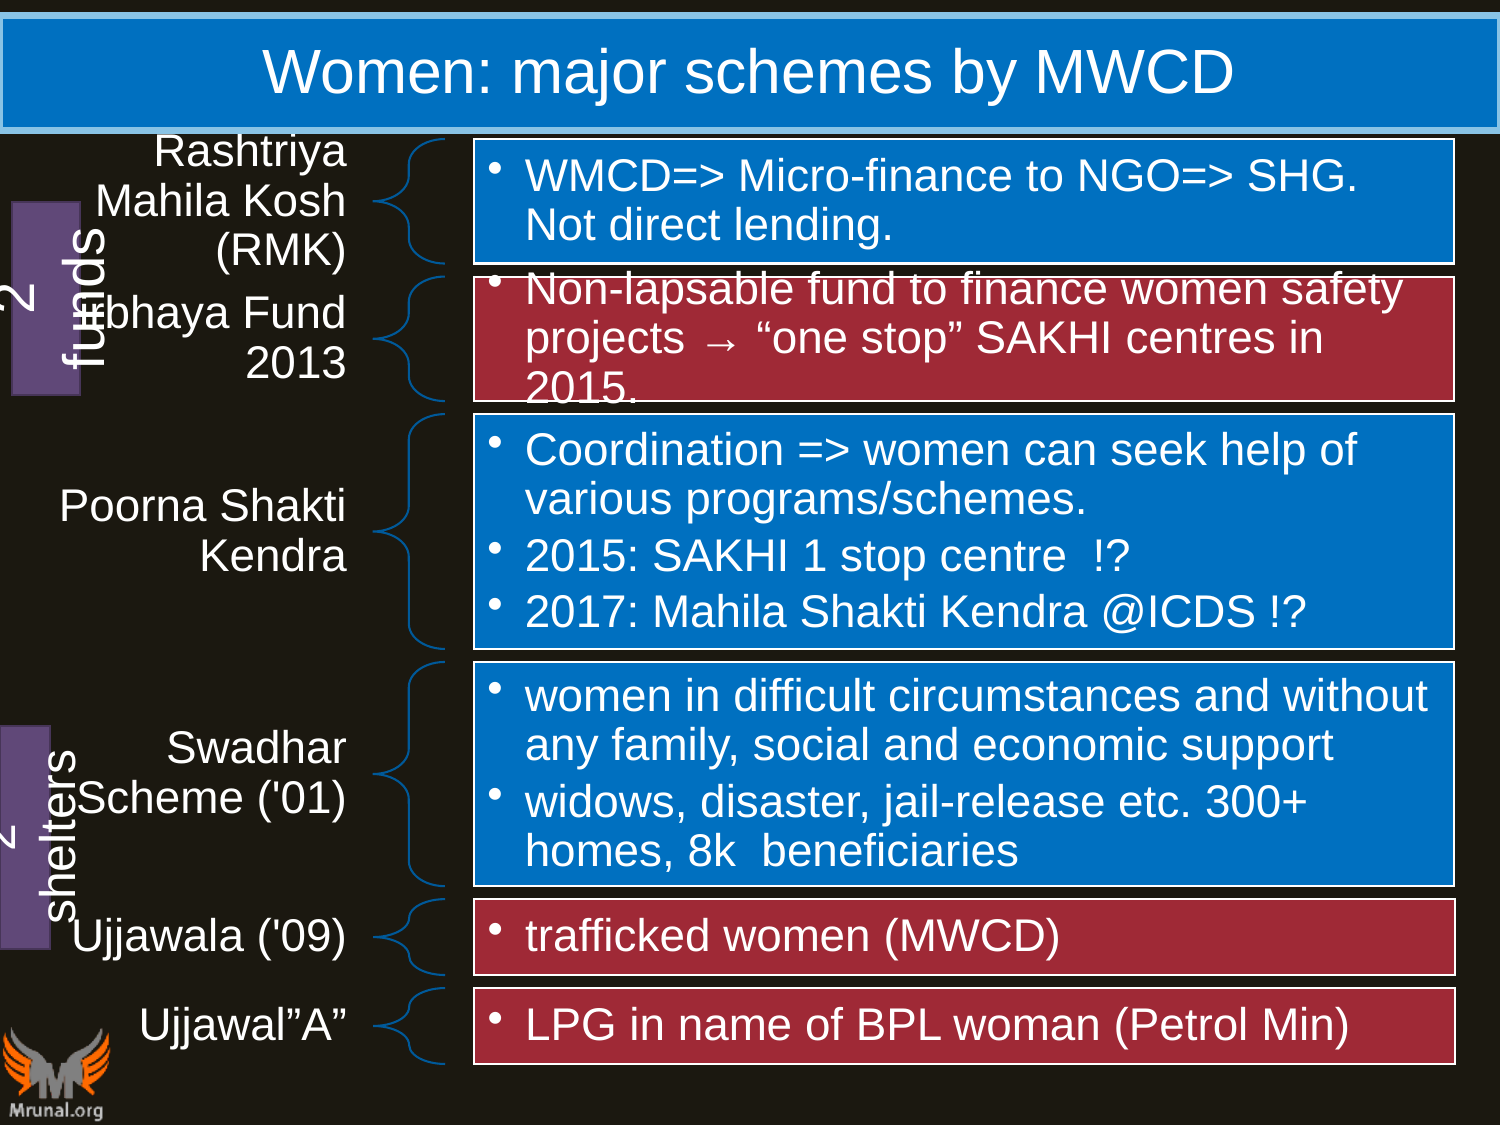

# Women: major schemes by MWCD
Rashtriya Mahila Kosh (RMK)
WMCD=> Micro-finance to NGO=> SHG. Not direct lending.
Nirbhaya Fund 2013
Non-lapsable fund to finance women safety projects → “one stop” SAKHI centres in 2015.
Poorna Shakti Kendra
Coordination => women can seek help of various programs/schemes.
2015: SAKHI 1 stop centre  !?
2017: Mahila Shakti Kendra @ICDS !?
Swadhar Scheme ('01)
women in difficult circumstances and without any family, social and economic support
widows, disaster, jail-release etc. 300+ homes, 8k  beneficiaries
Ujjawala ('09)
trafficked women (MWCD)
Ujjawal”A”
LPG in name of BPL woman (Petrol Min)
2 funds
2 shelters